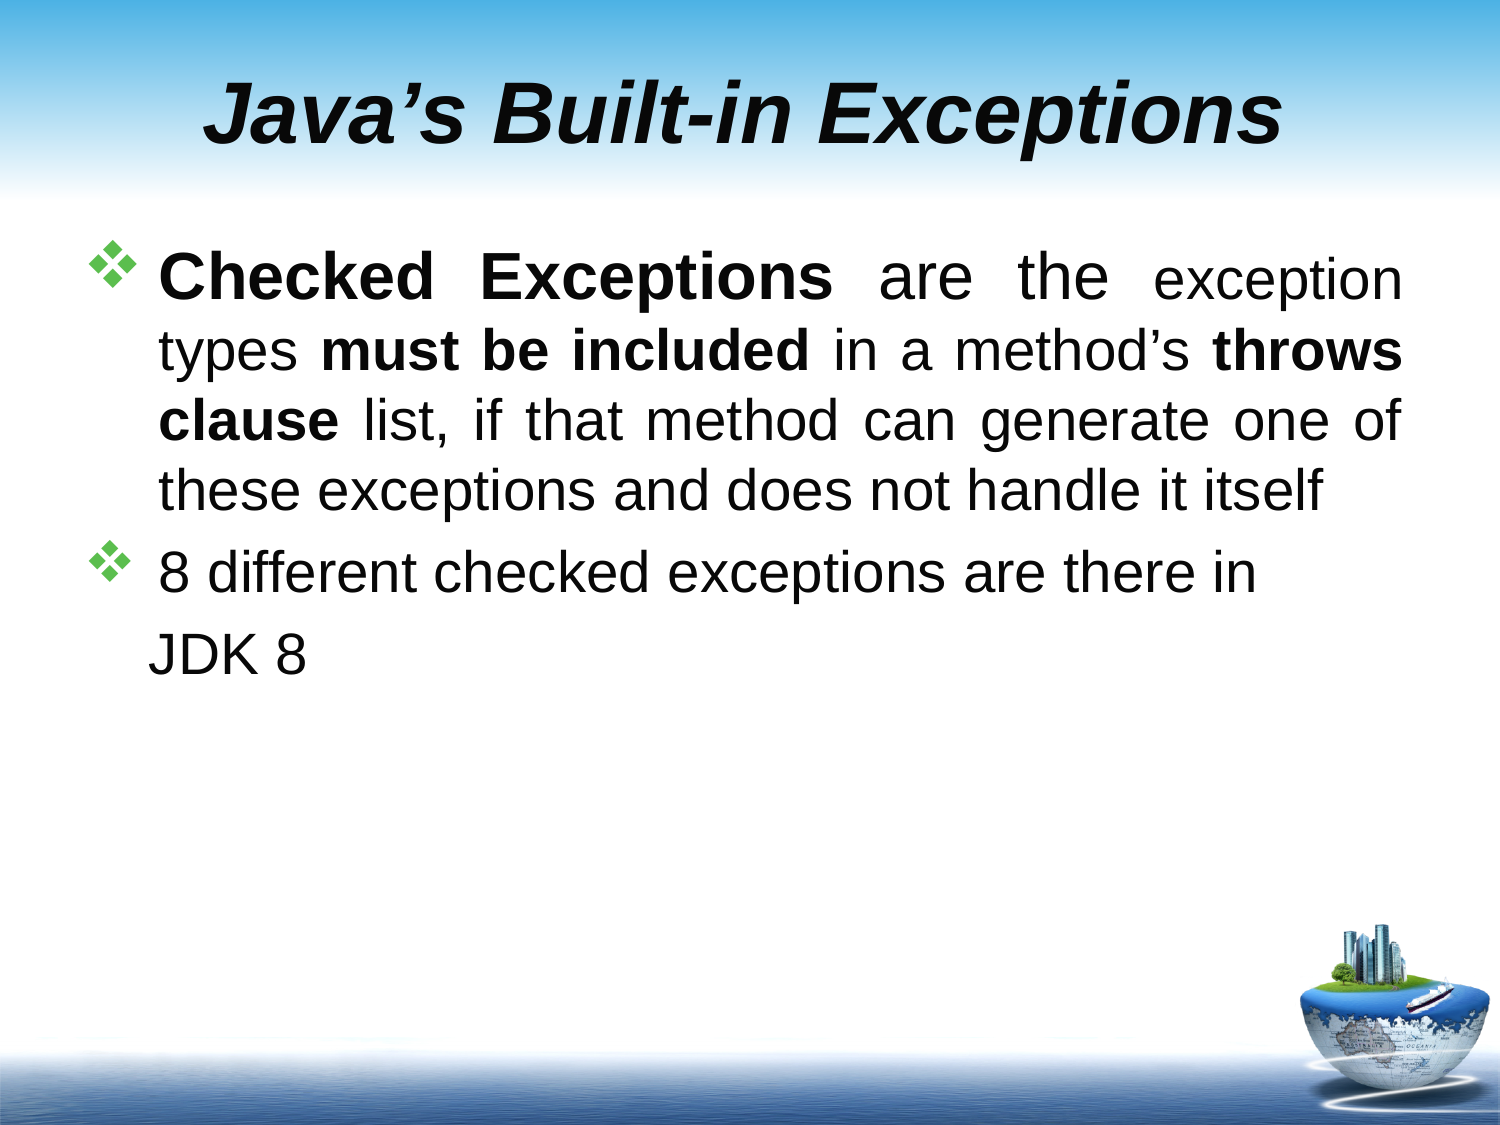

# Java’s Built-in Exceptions
Checked Exceptions are the exception types must be included in a method’s throws clause list, if that method can generate one of these exceptions and does not handle it itself
8 different checked exceptions are there in
    JDK 8